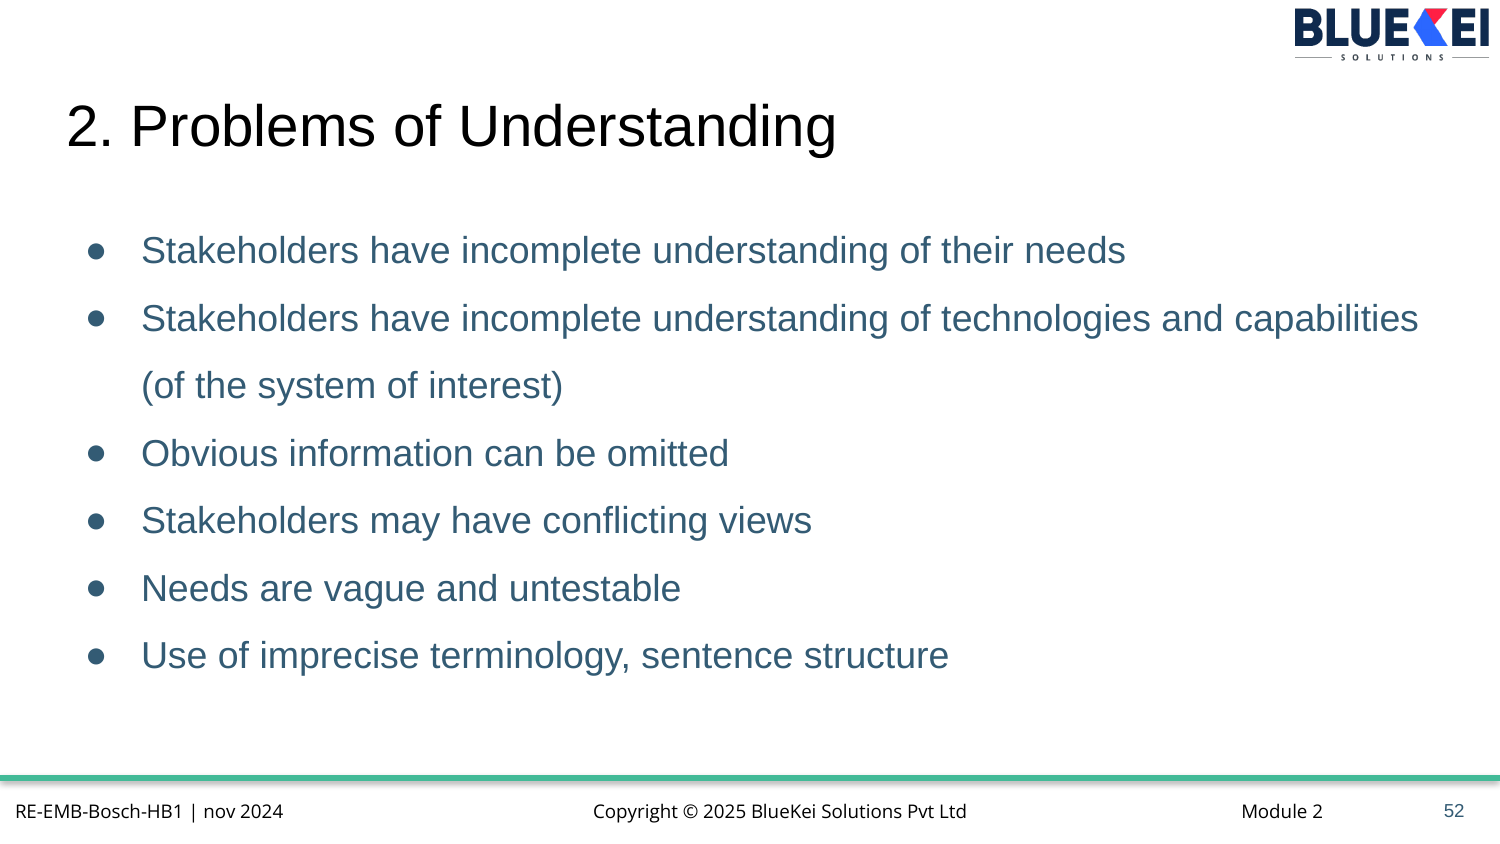

# 2. Problems of Understanding
Stakeholders have incomplete understanding of their needs
Stakeholders have incomplete understanding of technologies and capabilities (of the system of interest)
Obvious information can be omitted
Stakeholders may have conflicting views
Needs are vague and untestable
Use of imprecise terminology, sentence structure
52